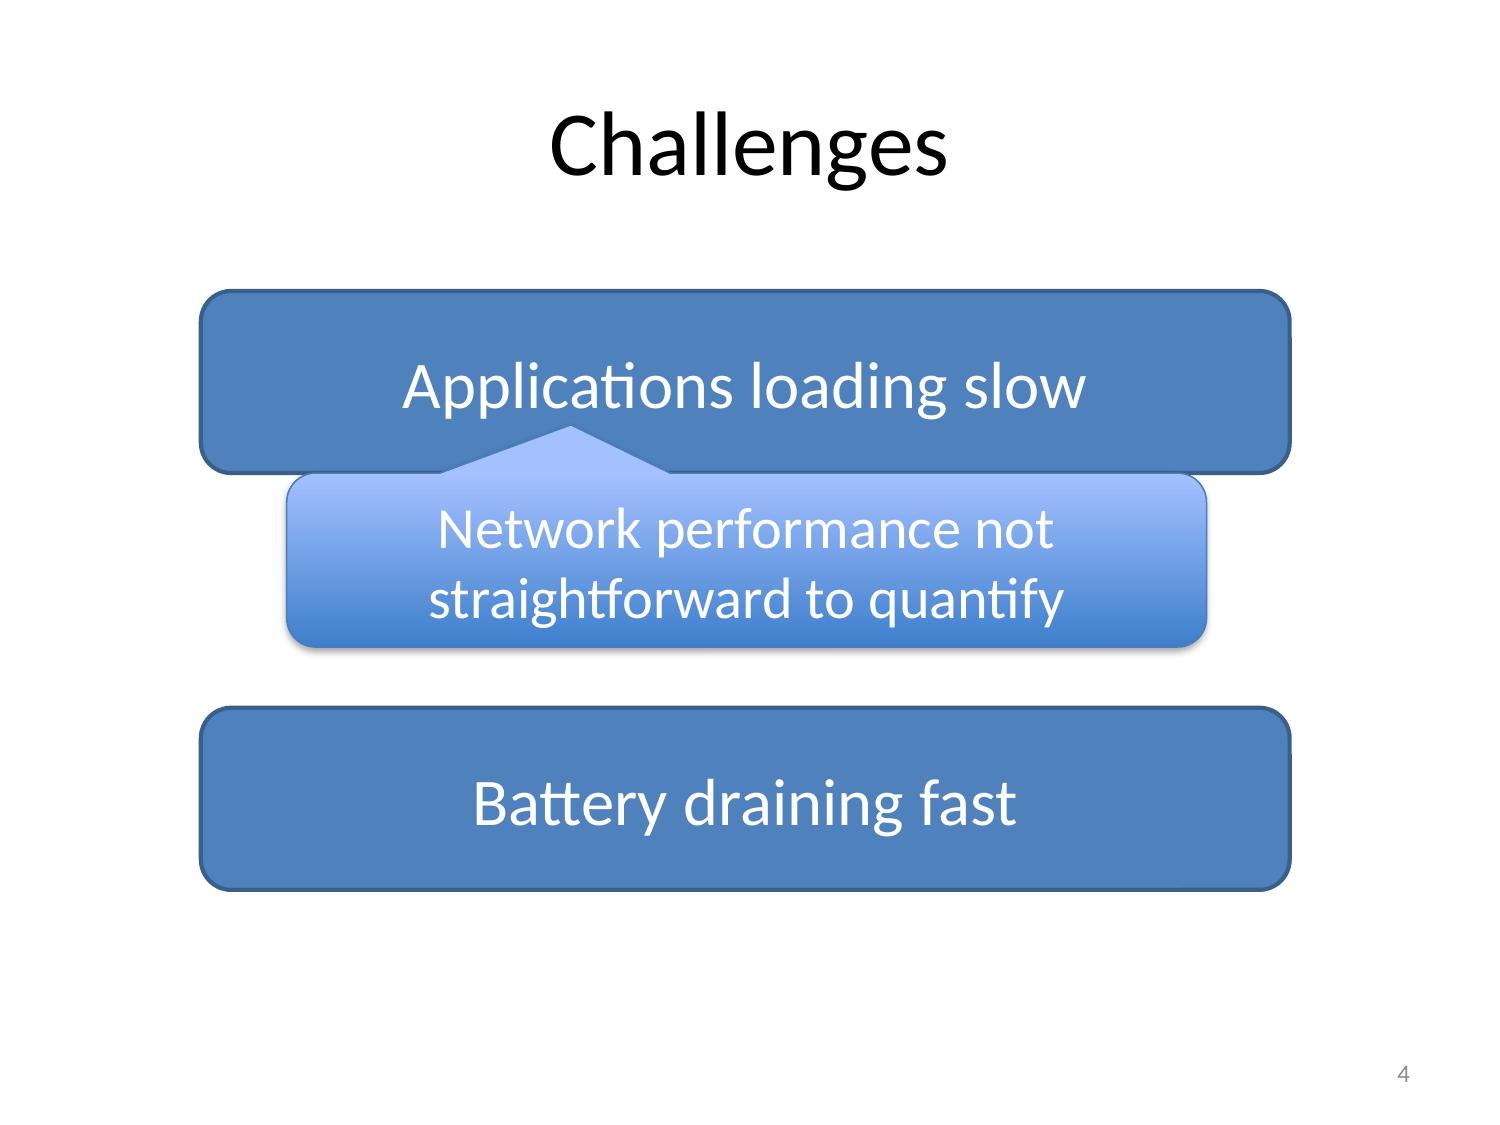

# Challenges
Applications loading slow
Network performance not straightforward to quantify
Battery draining fast
4